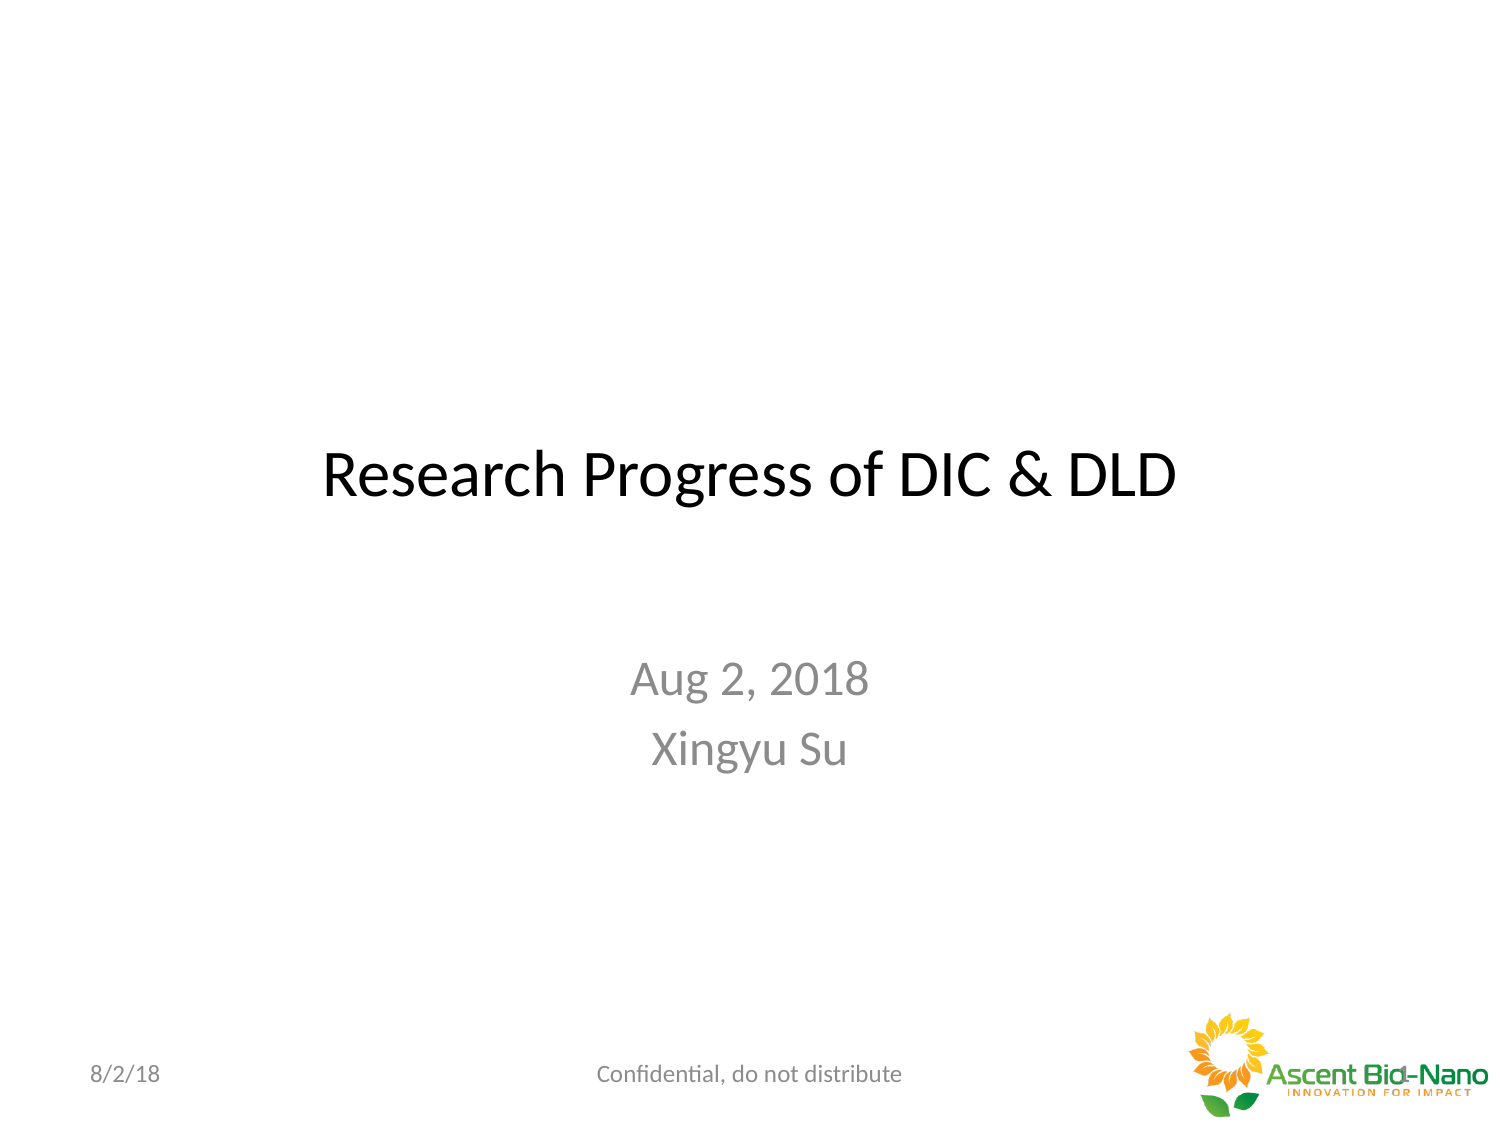

# Research Progress of DIC & DLD
Aug 2, 2018
Xingyu Su
8/2/18
Confidential, do not distribute
1